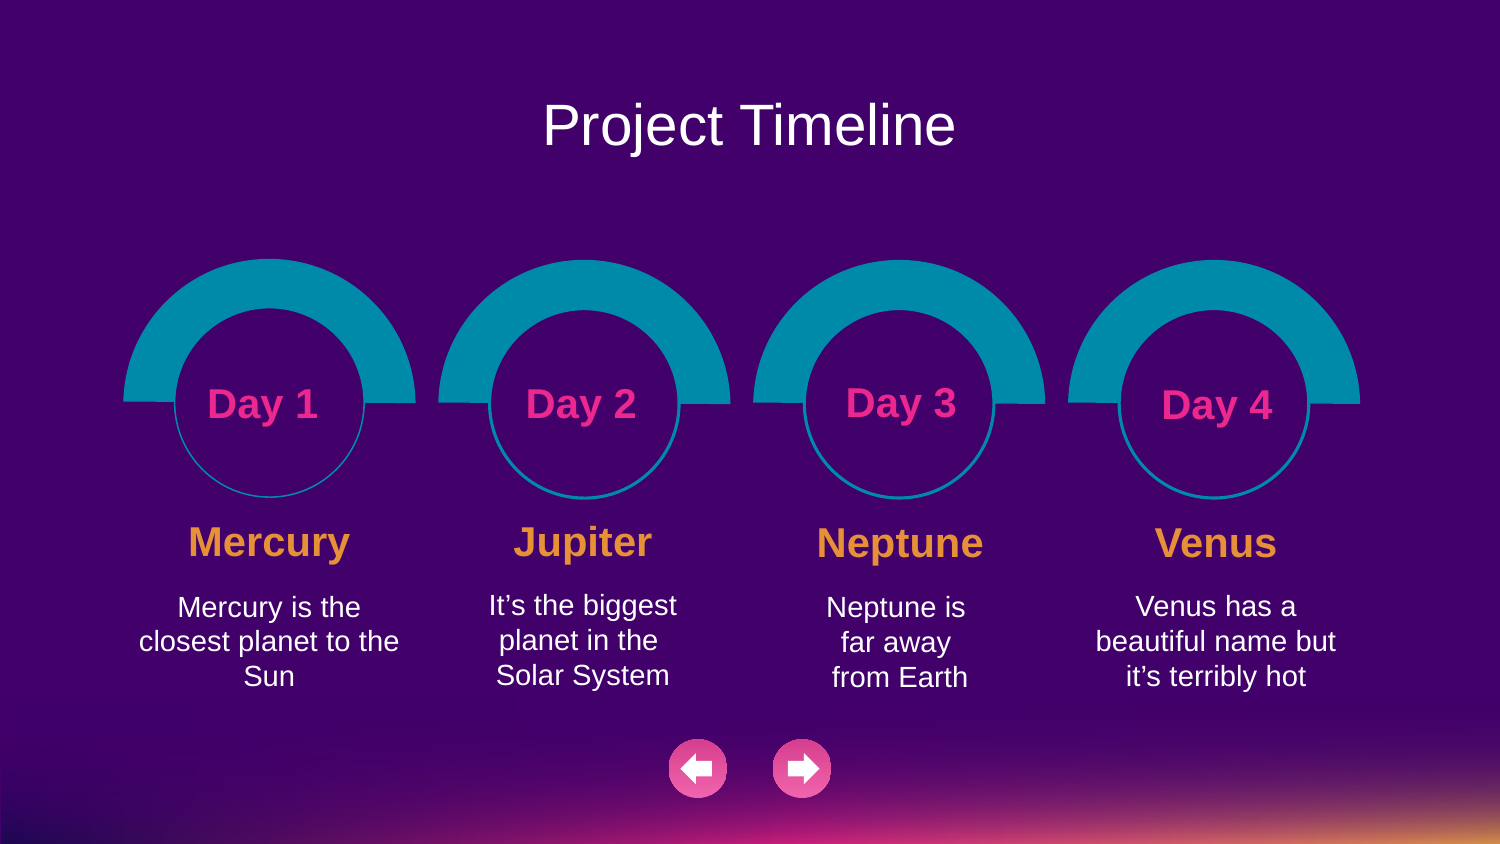

# Project Timeline

Day 3
Day 1
Day 2
Day 4
Mercury
Jupiter
Neptune
Venus
It’s the biggest planet in the
Solar System
Venus has a beautiful name but it’s terribly hot
Mercury is the closest planet to the Sun

Neptune is
far away
from Earth